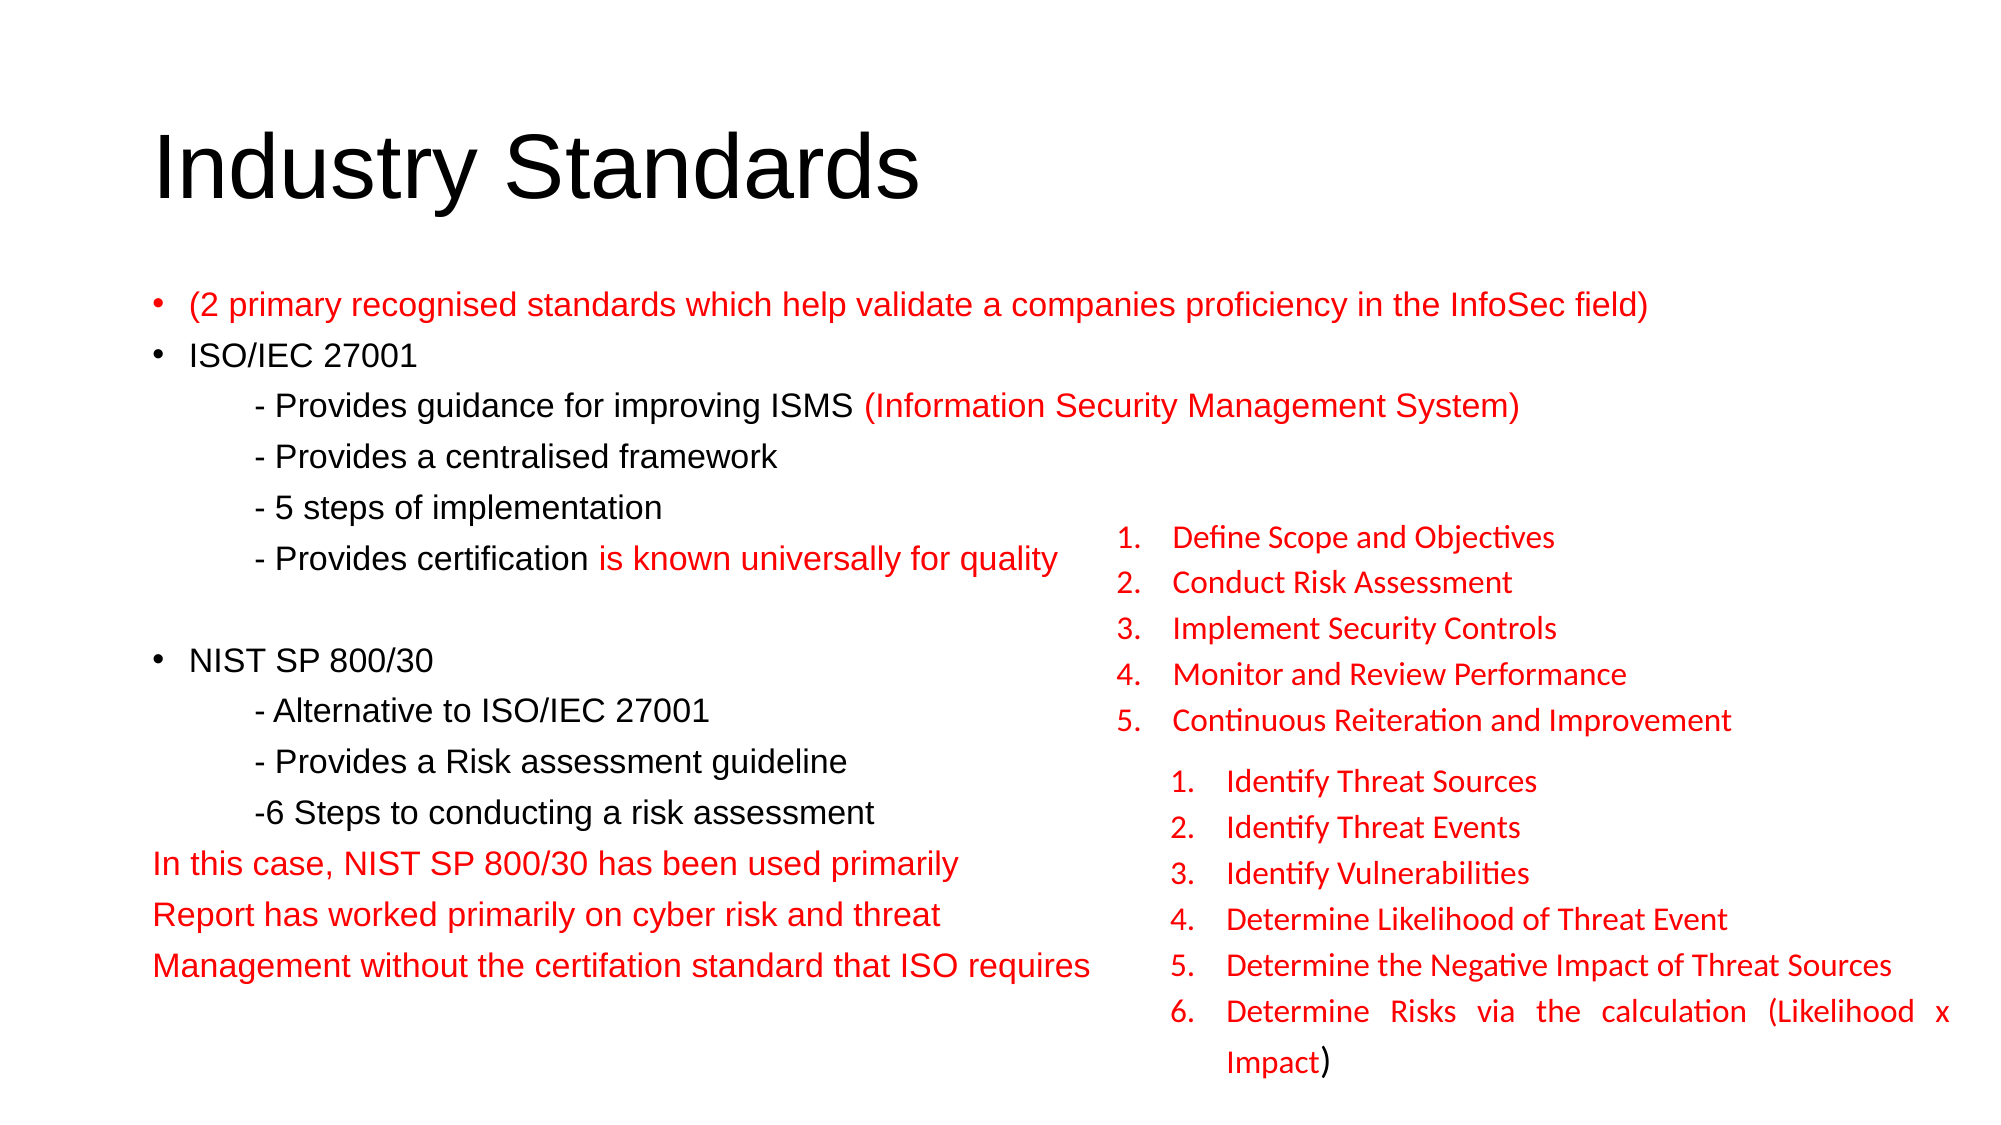

# Industry Standards
(2 primary recognised standards which help validate a companies proficiency in the InfoSec field)
ISO/IEC 27001
	- Provides guidance for improving ISMS (Information Security Management System)
	- Provides a centralised framework
	- 5 steps of implementation
	- Provides certification is known universally for quality

NIST SP 800/30
	- Alternative to ISO/IEC 27001
	- Provides a Risk assessment guideline
	-6 Steps to conducting a risk assessment
In this case, NIST SP 800/30 has been used primarily
Report has worked primarily on cyber risk and threat
Management without the certifation standard that ISO requires
Define Scope and Objectives
Conduct Risk Assessment
Implement Security Controls
Monitor and Review Performance
Continuous Reiteration and Improvement
Identify Threat Sources
Identify Threat Events
Identify Vulnerabilities
Determine Likelihood of Threat Event
Determine the Negative Impact of Threat Sources
Determine Risks via the calculation (Likelihood x Impact)